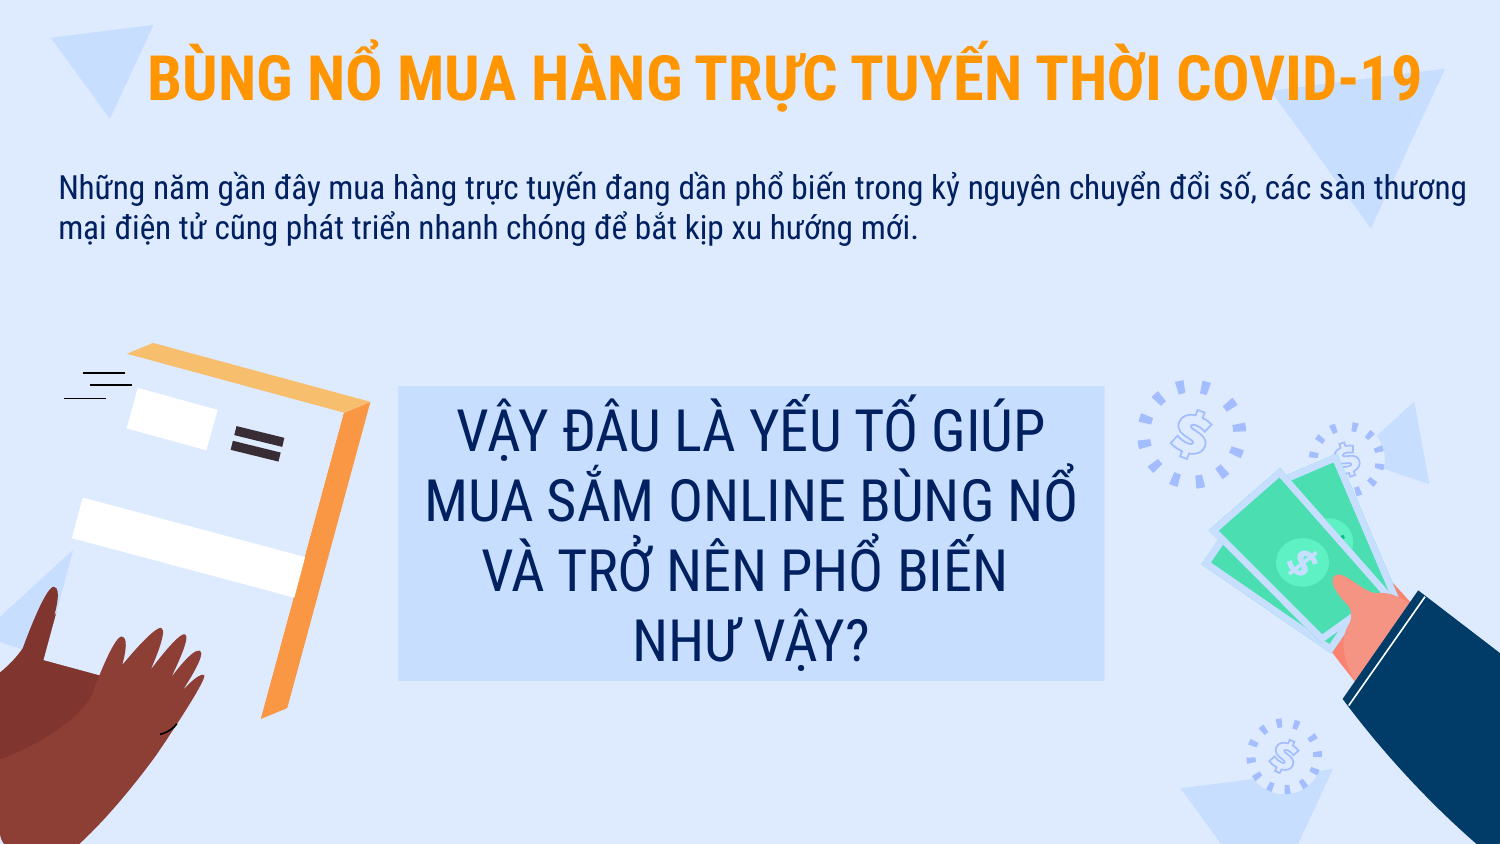

# BÙNG NỔ MUA HÀNG TRỰC TUYẾN THỜI COVID-19
Những năm gần đây mua hàng trực tuyến đang dần phổ biến trong kỷ nguyên chuyển đổi số, các sàn thương mại điện tử cũng phát triển nhanh chóng để bắt kịp xu hướng mới.

VẬY ĐÂU LÀ YẾU TỐ GIÚP MUA SẮM ONLINE BÙNG NỔ VÀ TRỞ NÊN PHỔ BIẾN
NHƯ VẬY?